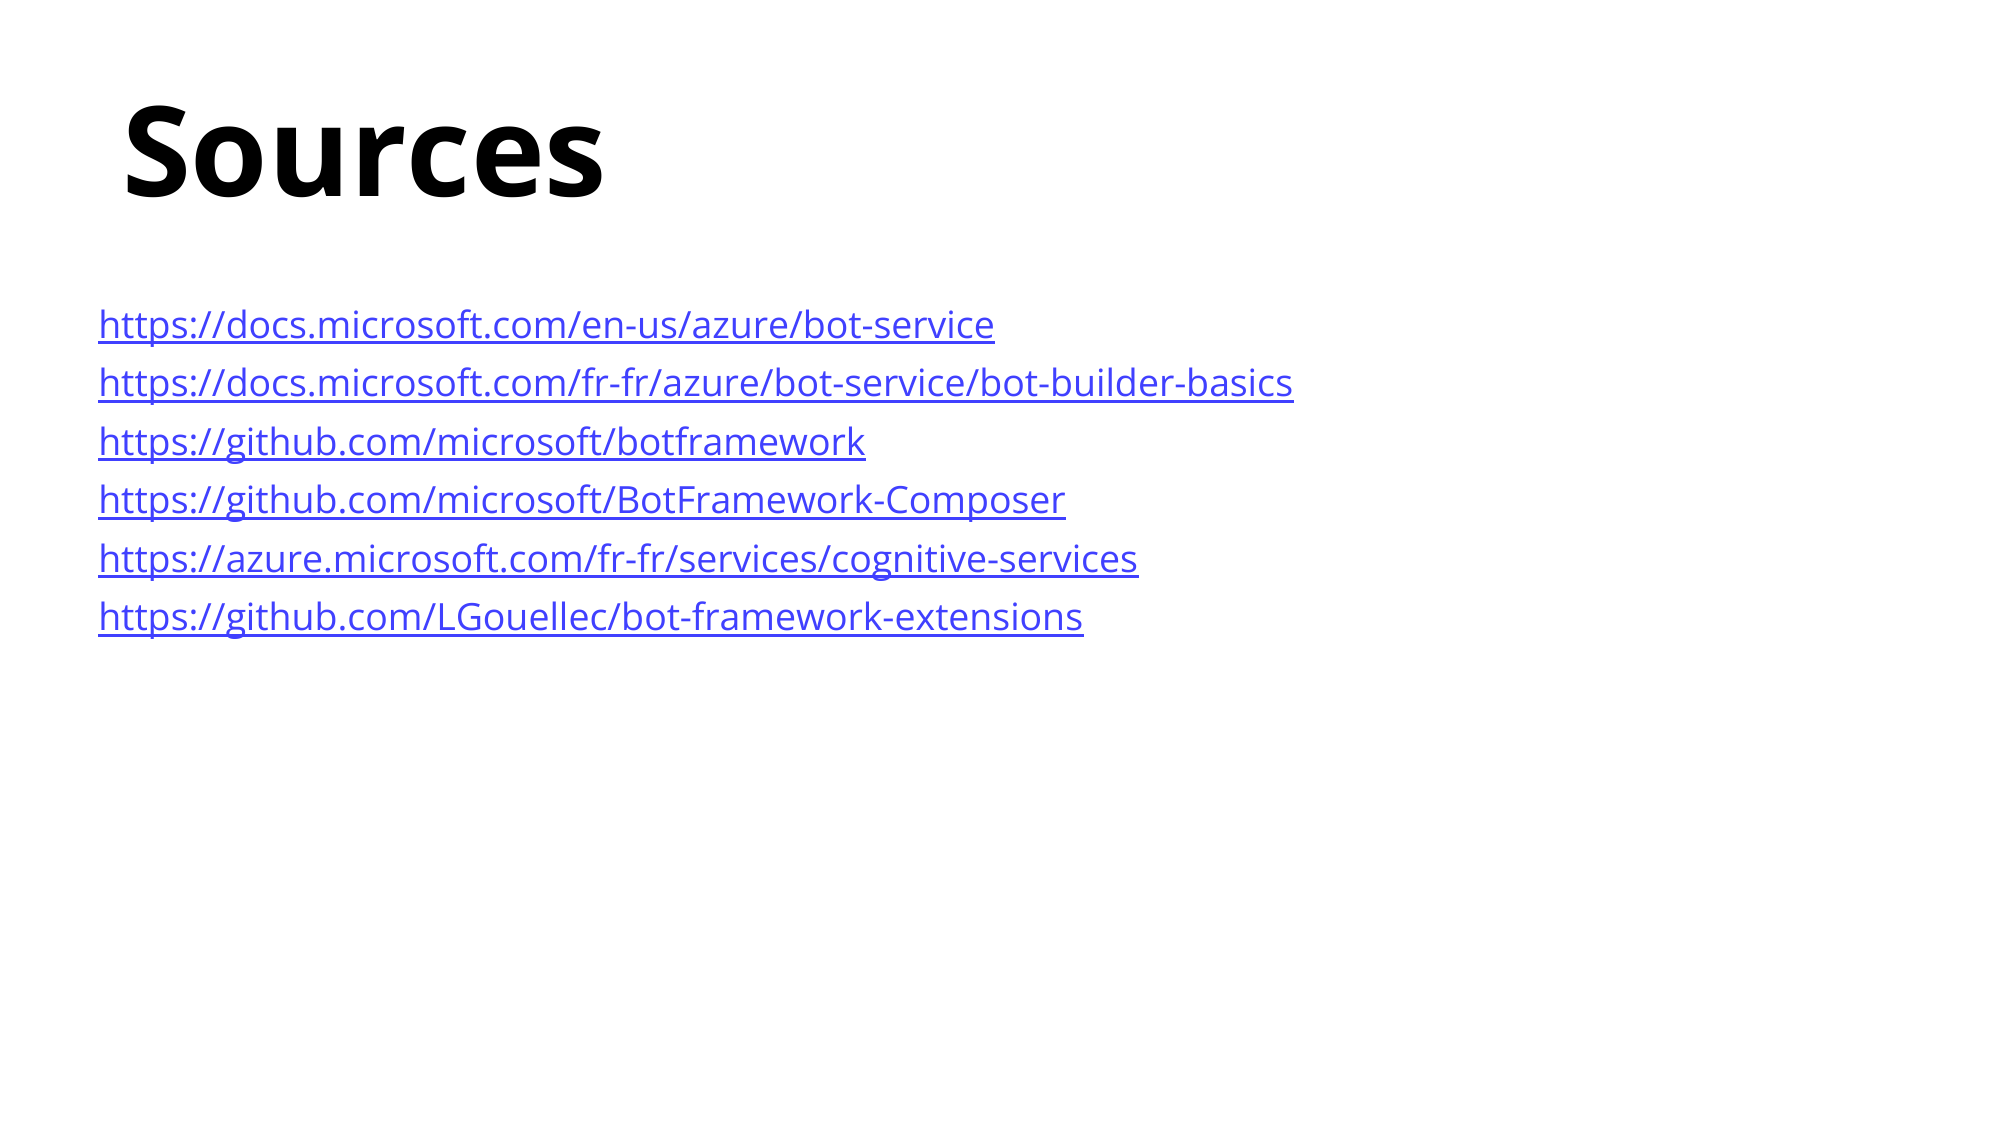

Sources
https://docs.microsoft.com/en-us/azure/bot-service
https://docs.microsoft.com/fr-fr/azure/bot-service/bot-builder-basics
https://github.com/microsoft/botframework
https://github.com/microsoft/BotFramework-Composer
https://azure.microsoft.com/fr-fr/services/cognitive-services
https://github.com/LGouellec/bot-framework-extensions